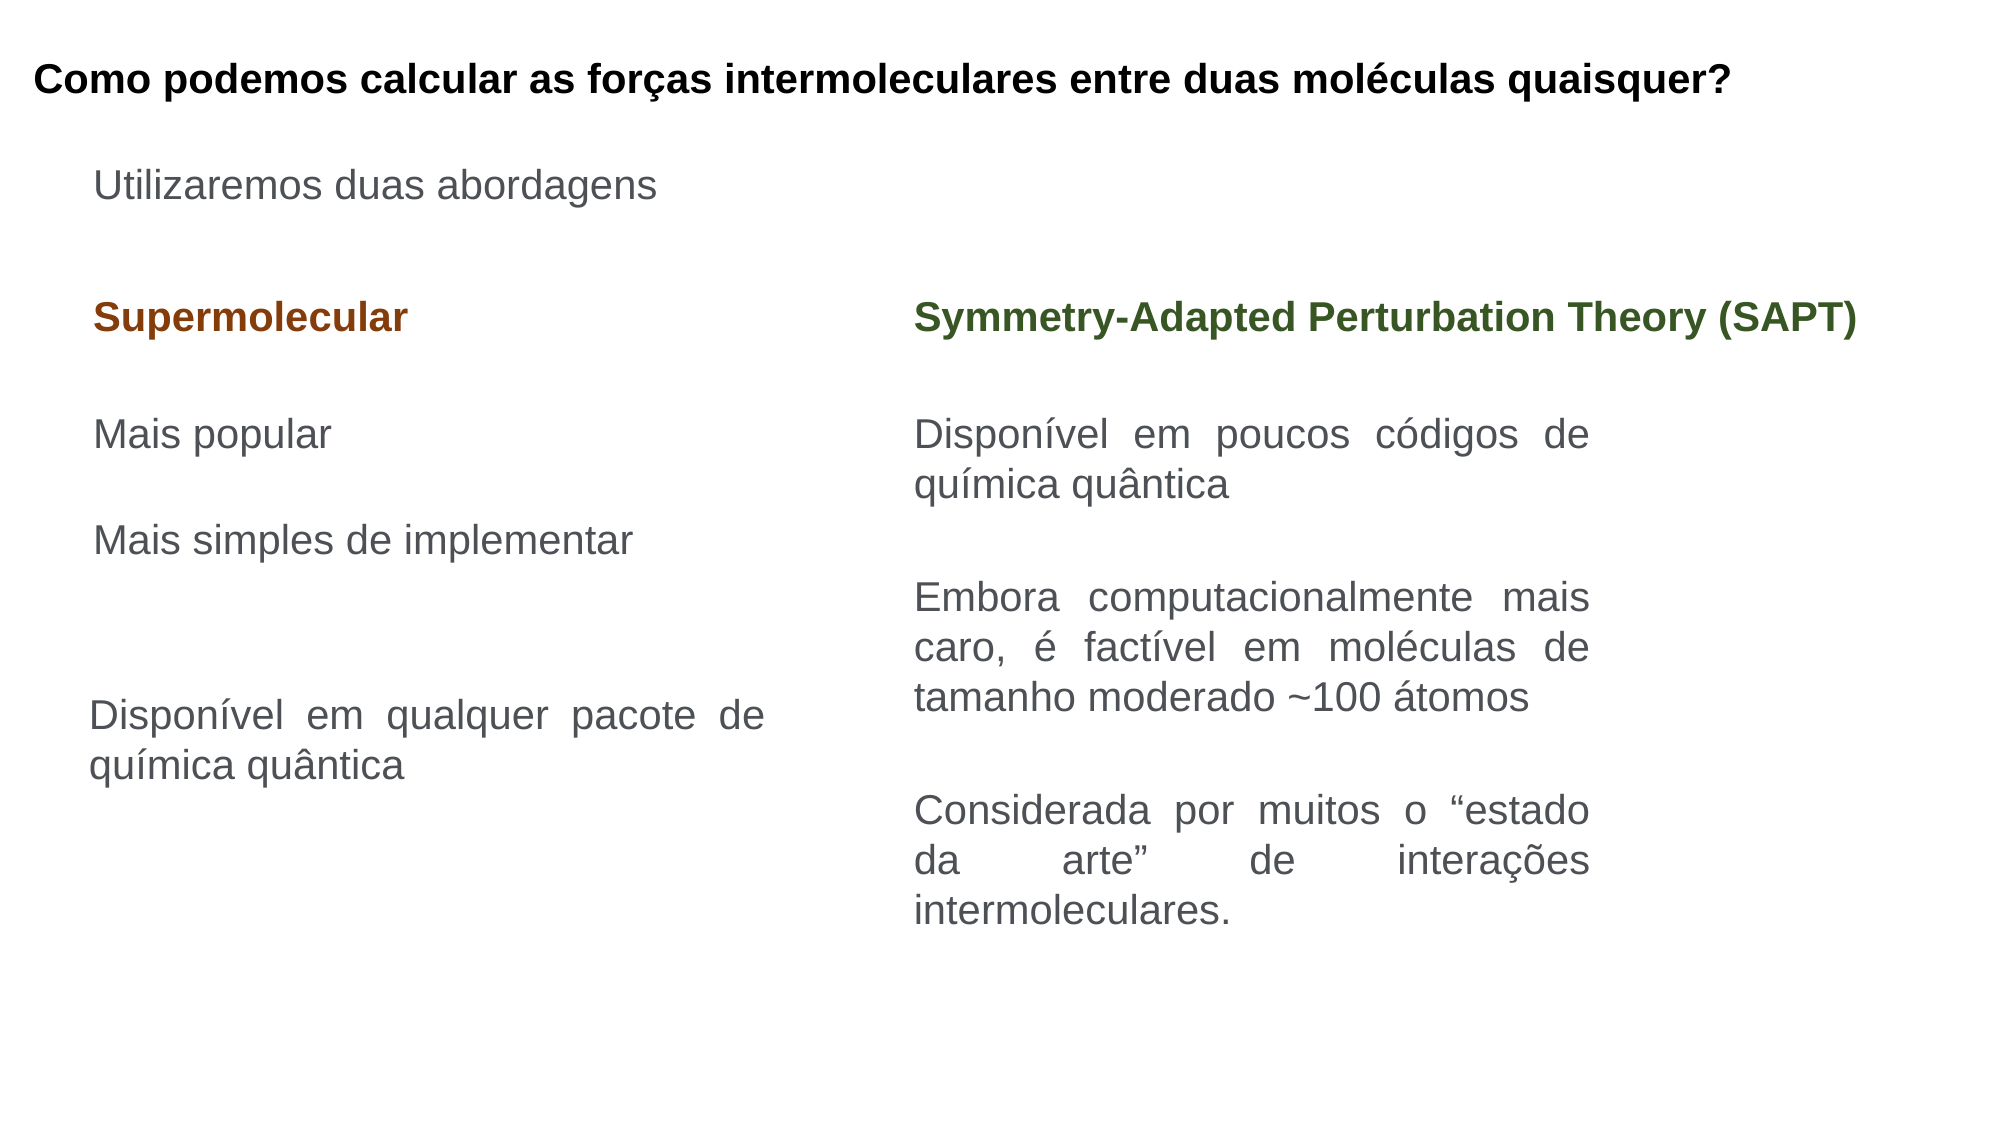

Como podemos calcular as forças intermoleculares entre duas moléculas quaisquer?
Utilizaremos duas abordagens
Supermolecular
Symmetry-Adapted Perturbation Theory (SAPT)
Mais popular
Disponível em poucos códigos de química quântica
Mais simples de implementar
Embora computacionalmente mais caro, é factível em moléculas de tamanho moderado ~100 átomos
Disponível em qualquer pacote de química quântica
Considerada por muitos o “estado da arte” de interações intermoleculares.